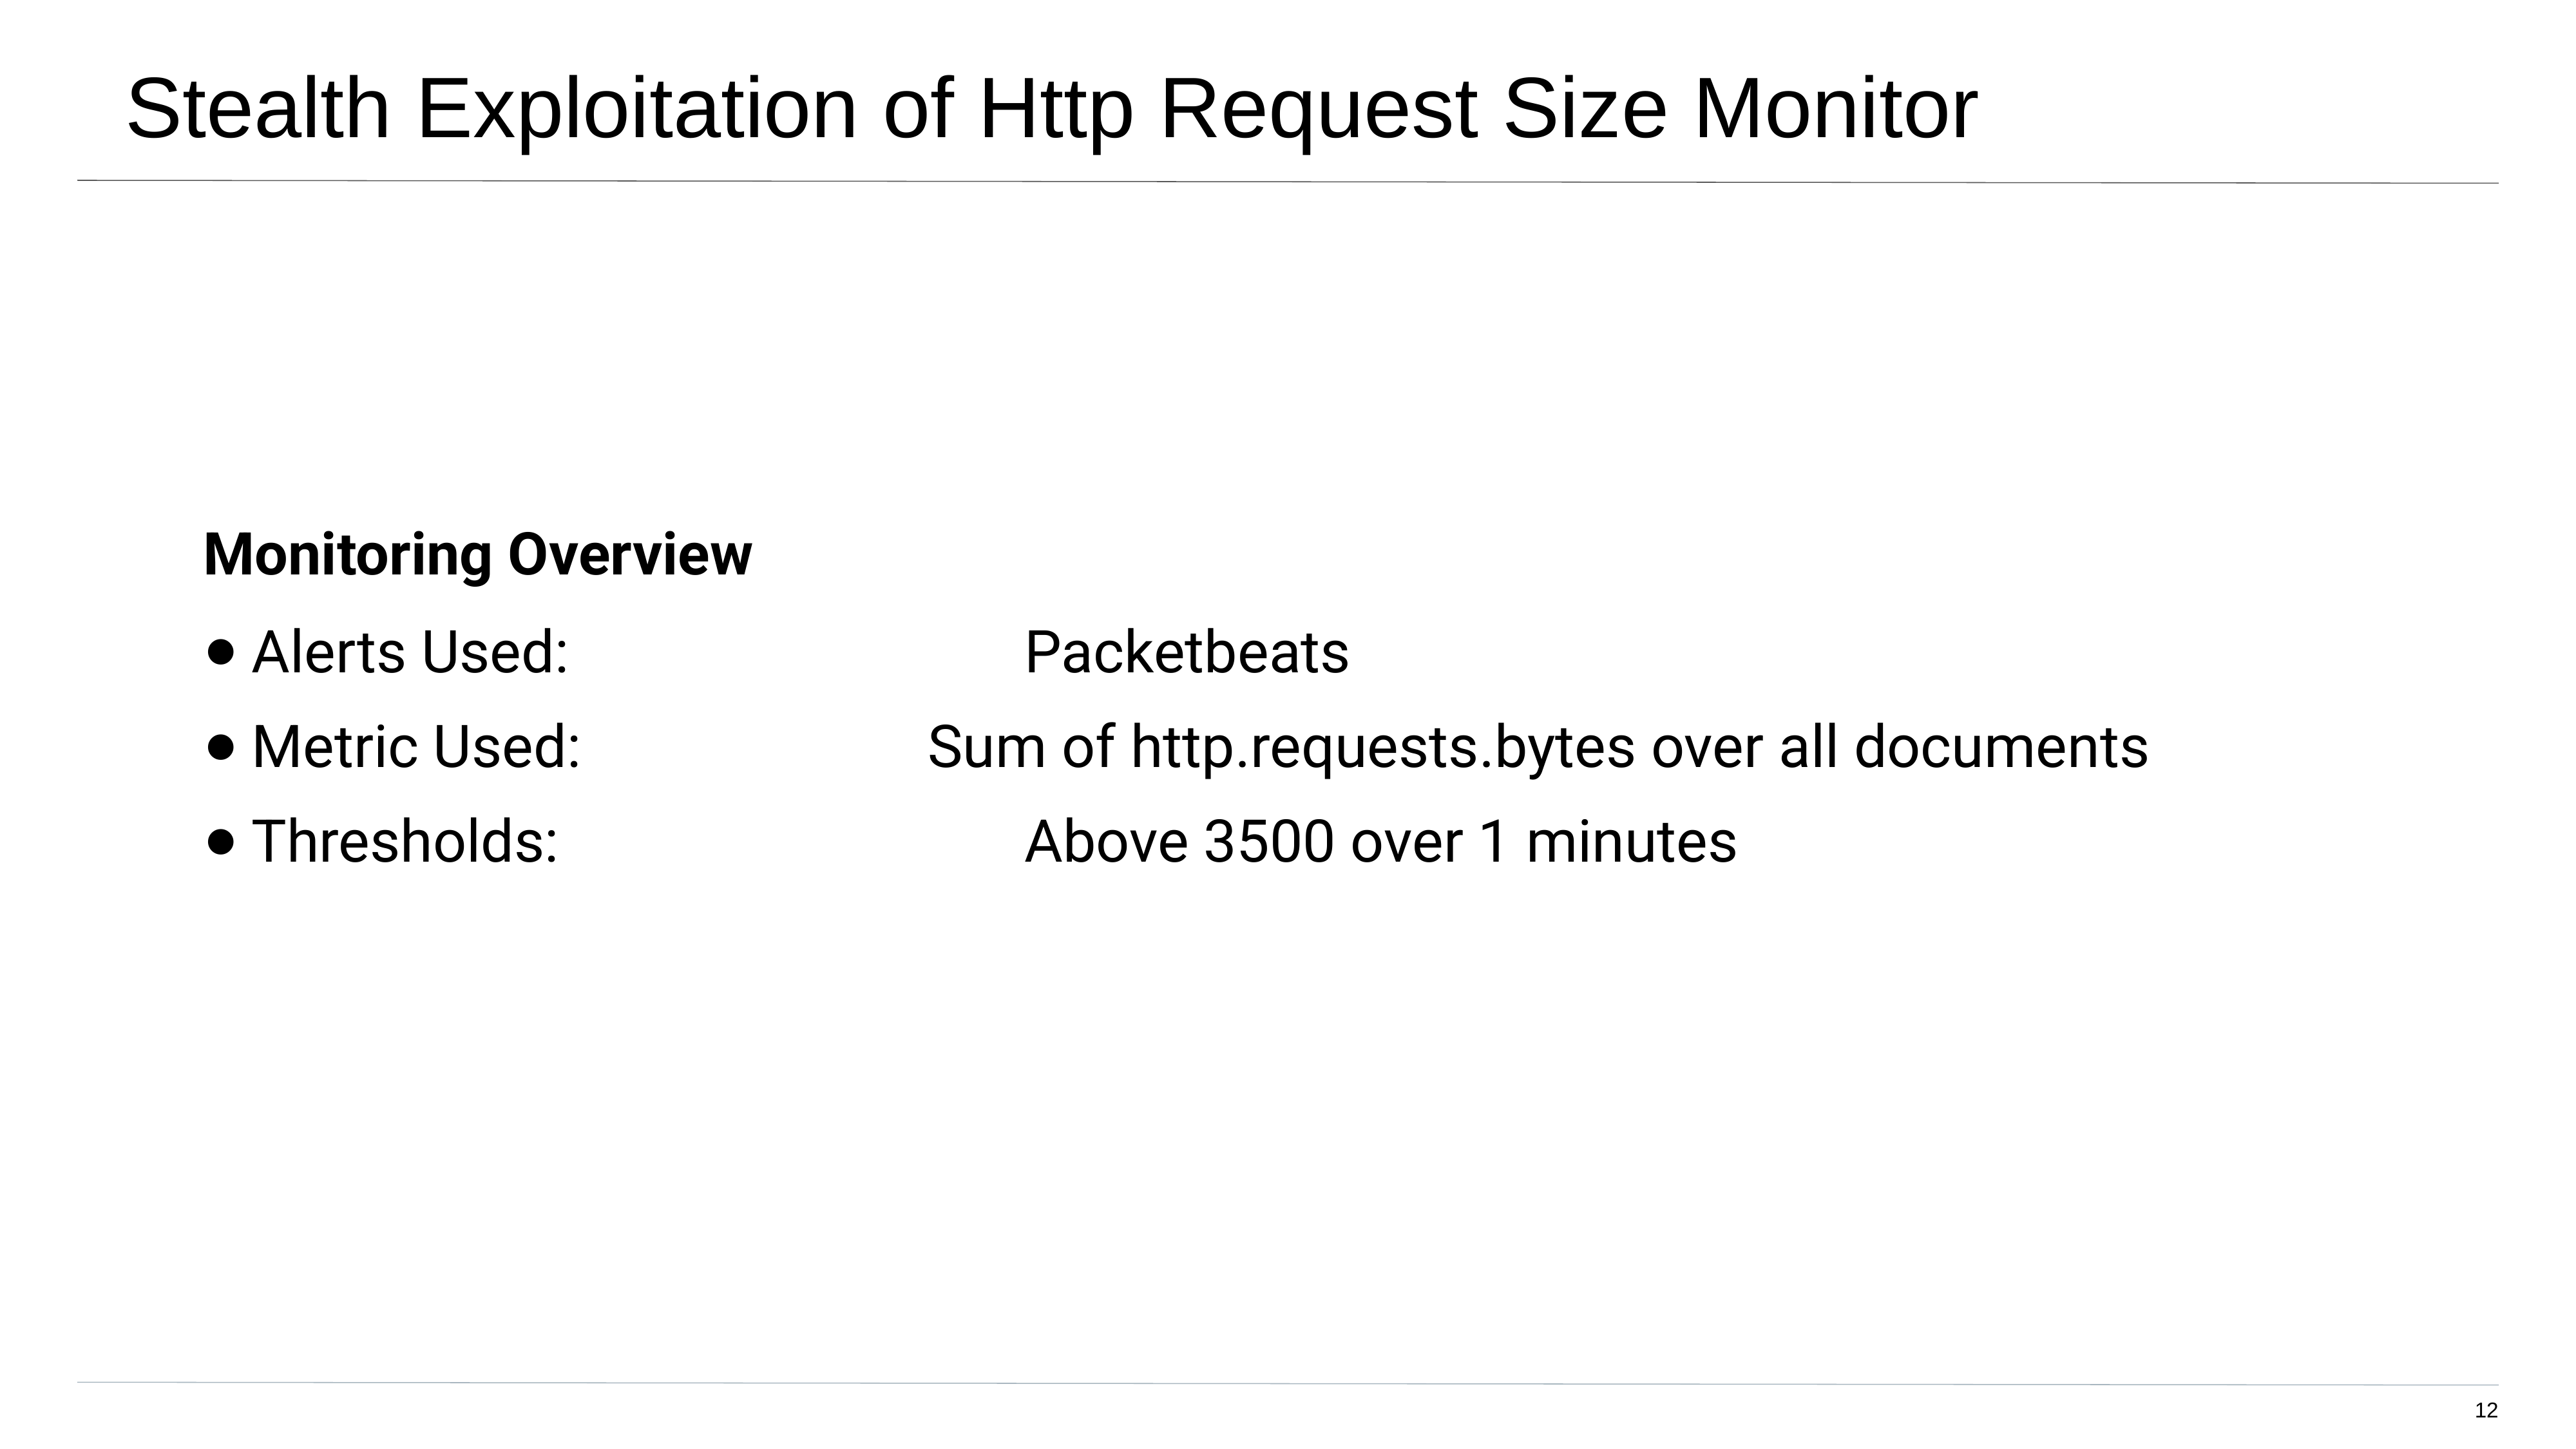

# Stealth Exploitation of Http Request Size Monitor
Monitoring Overview
Alerts Used:					Packetbeats
Metric Used: 				Sum of http.requests.bytes over all documents
Thresholds: 					Above 3500 over 1 minutes

12